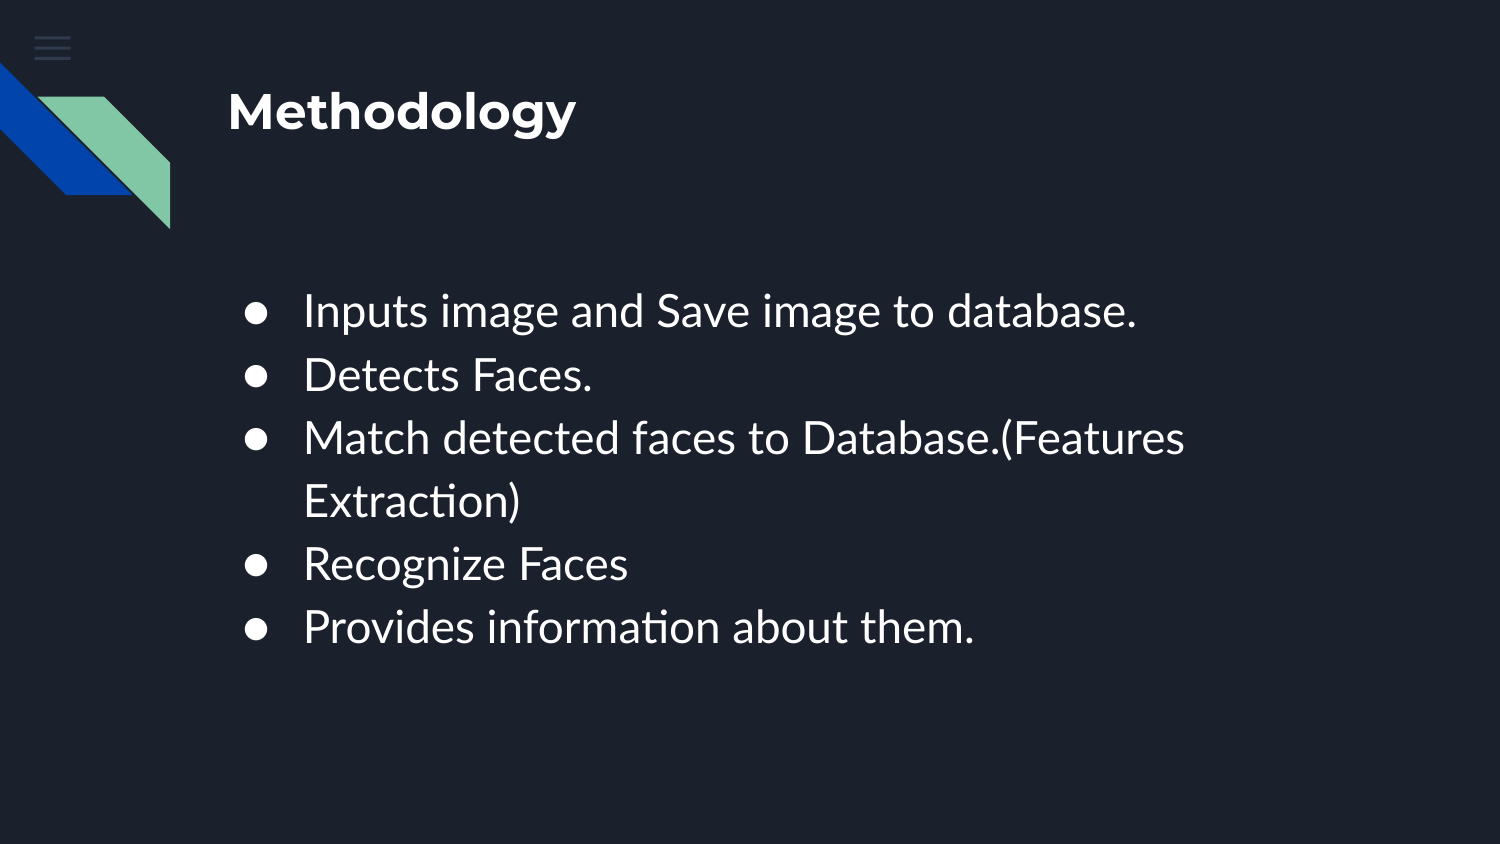

# Methodology
Inputs image and Save image to database.
Detects Faces.
Match detected faces to Database.(Features Extraction)
Recognize Faces
Provides information about them.